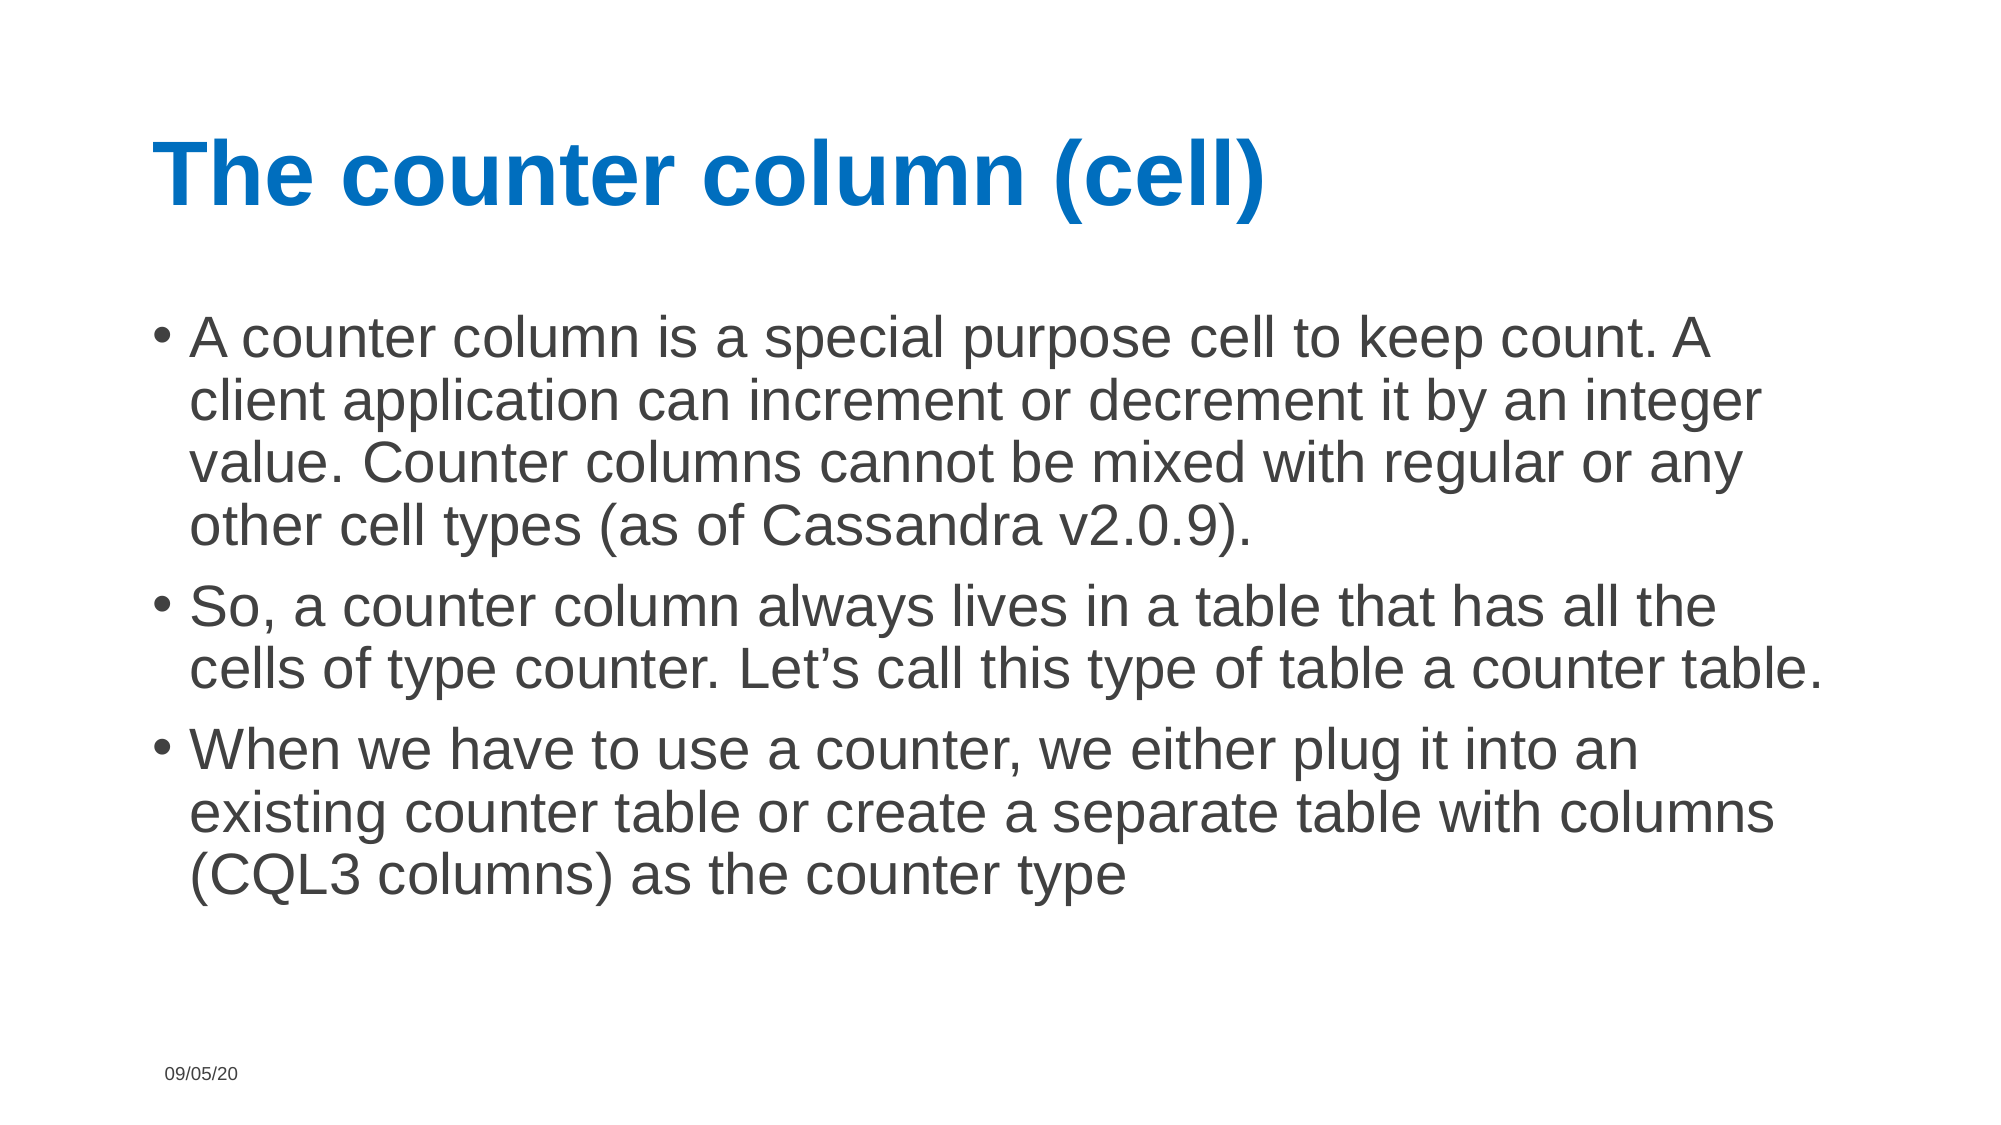

# The counter column (cell)
A counter column is a special purpose cell to keep count. A client application can increment or decrement it by an integer value. Counter columns cannot be mixed with regular or any other cell types (as of Cassandra v2.0.9).
So, a counter column always lives in a table that has all the cells of type counter. Let’s call this type of table a counter table.
When we have to use a counter, we either plug it into an existing counter table or create a separate table with columns (CQL3 columns) as the counter type
09/05/20